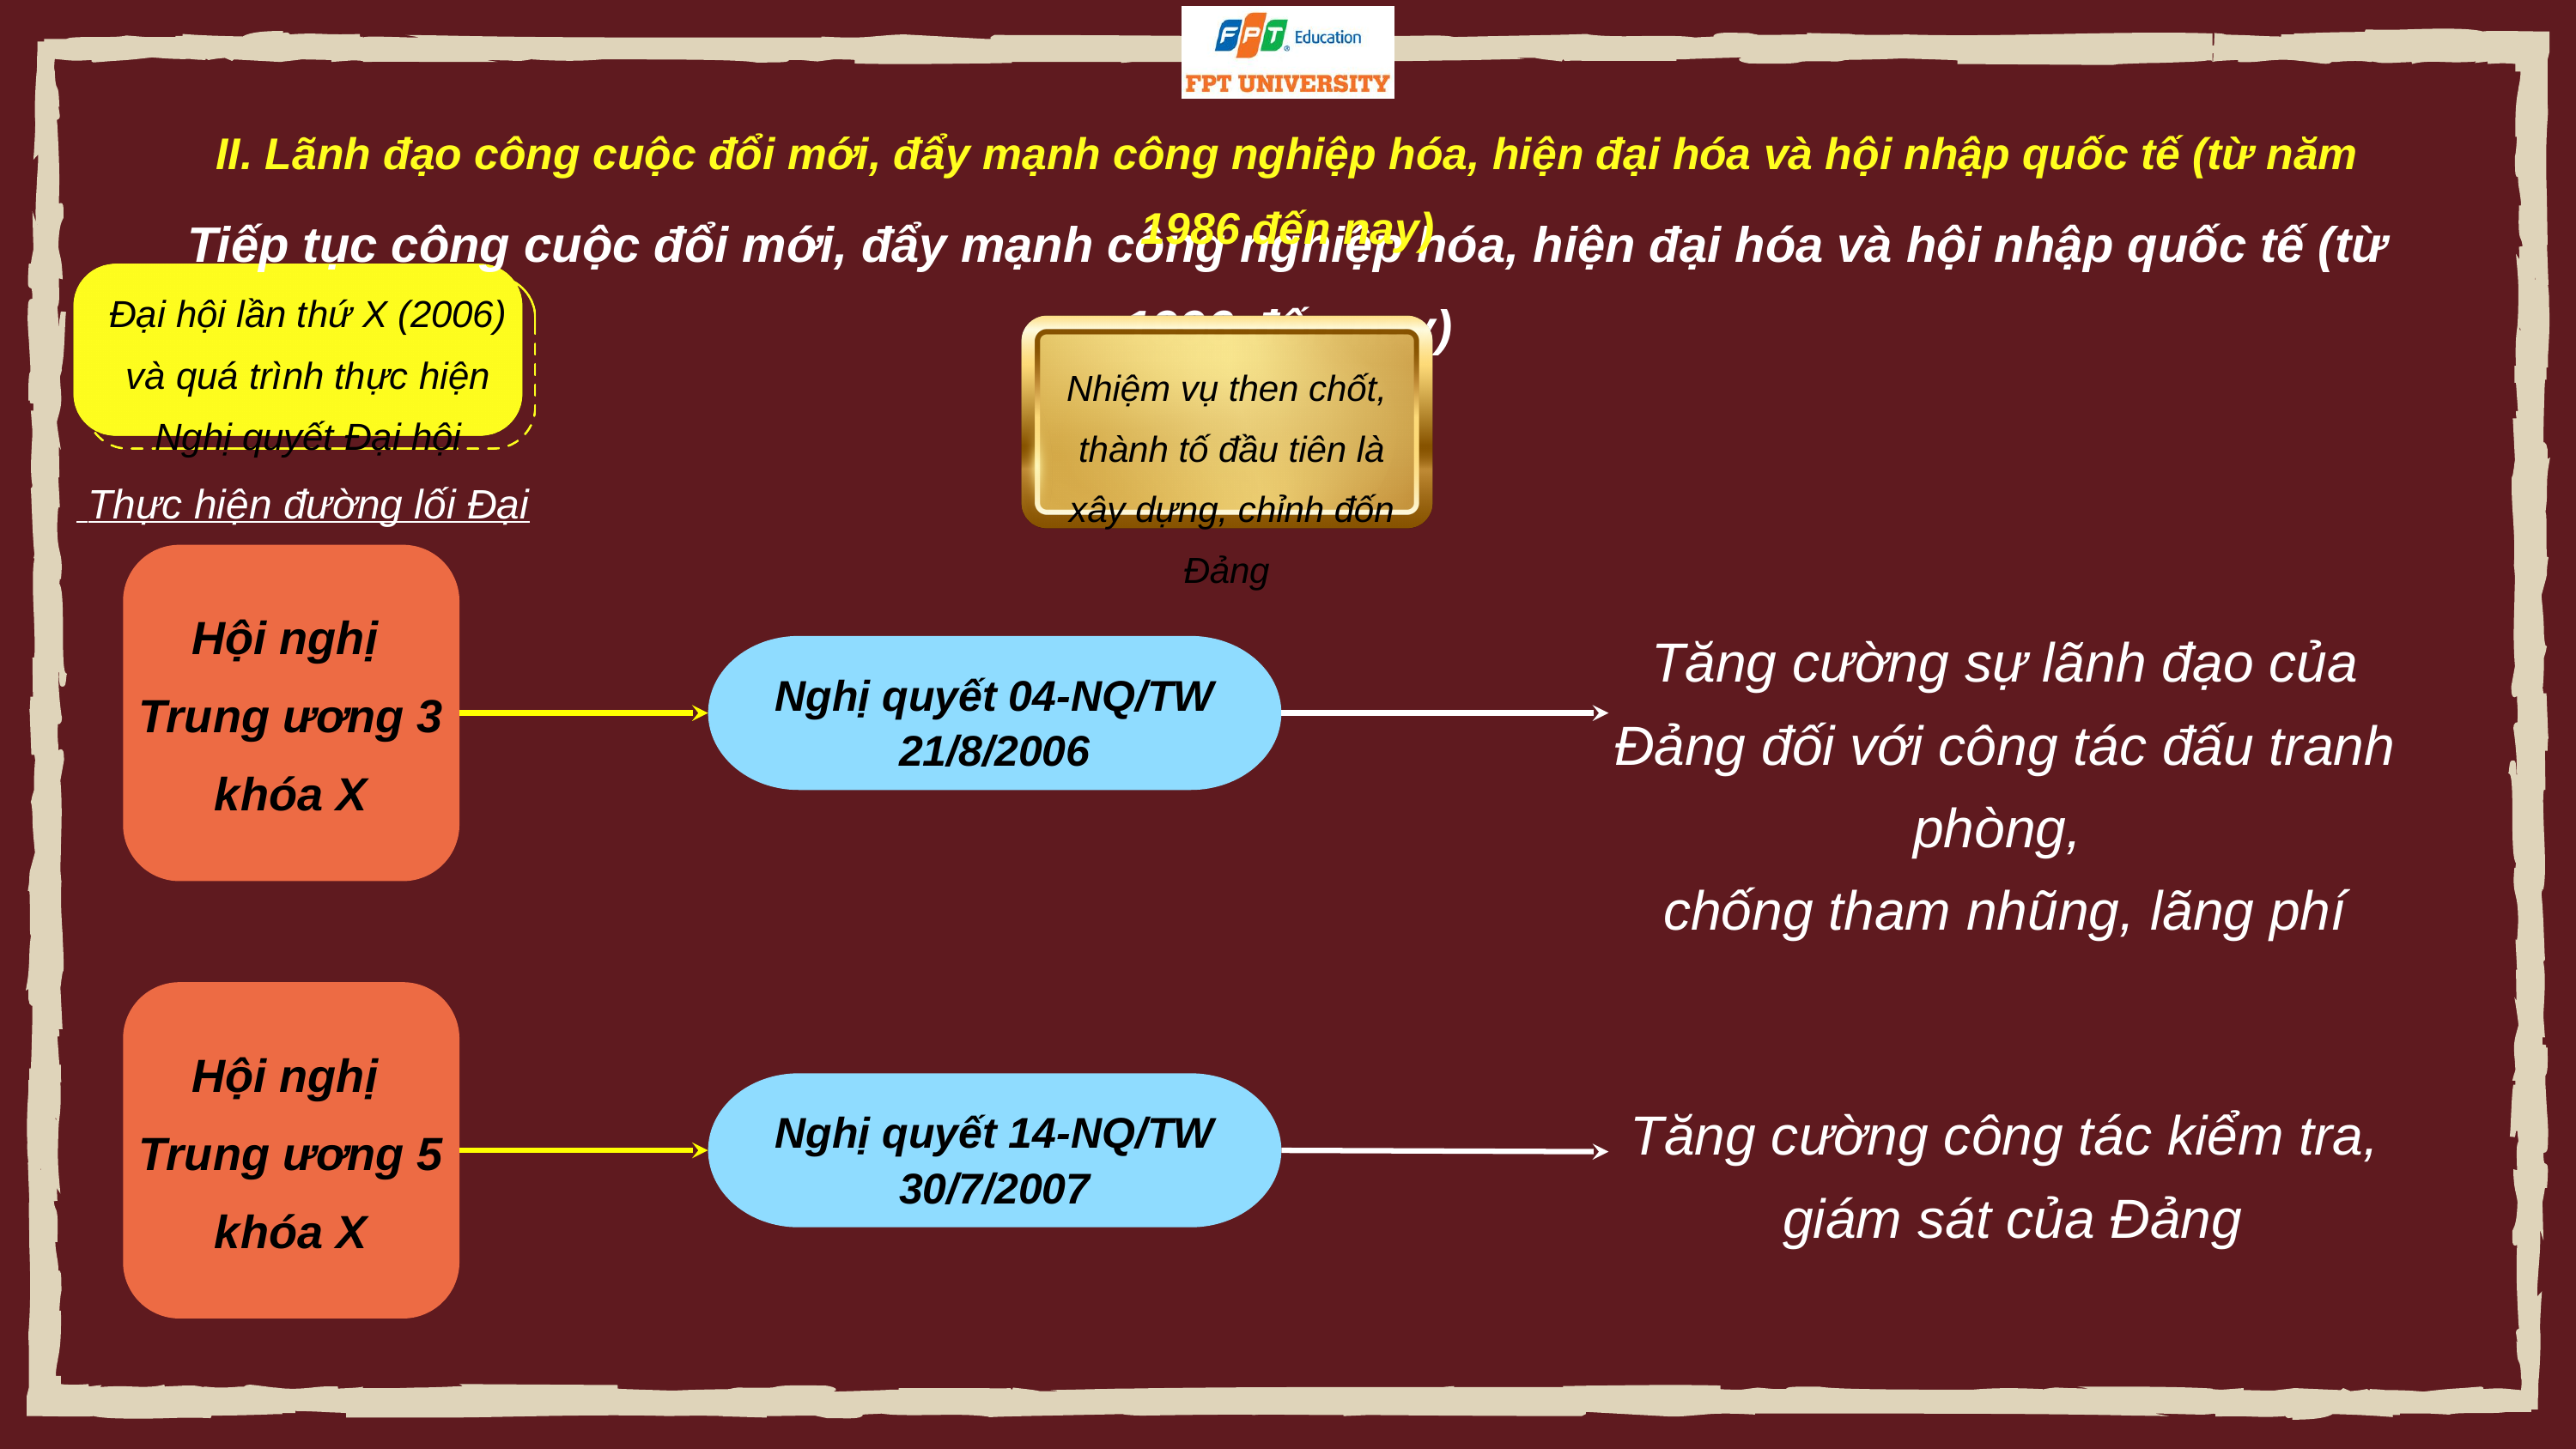

II. Lãnh đạo công cuộc đổi mới, đẩy mạnh công nghiệp hóa, hiện đại hóa và hội nhập quốc tế (từ năm 1986 đến nay)
Tiếp tục công cuộc đổi mới, đẩy mạnh công nghiệp hóa, hiện đại hóa và hội nhập quốc tế (từ 1996 đến nay)

Đại hội lần thứ X (2006)
và quá trình thực hiện
Nghị quyết Đại hội

Nhiệm vụ then chốt,
 thành tố đầu tiên là
 xây dựng, chỉnh đốn Đảng
 Thực hiện đường lối Đại hội X

Hội nghị
Trung ương 3 khóa X
Tăng cường sự lãnh đạo của Đảng đối với công tác đấu tranh phòng,
chống tham nhũng, lãng phí

Nghị quyết 04-NQ/TW
21/8/2006

Hội nghị
Trung ương 5 khóa X

Nghị quyết 14-NQ/TW
30/7/2007
Tăng cường công tác kiểm tra,
 giám sát của Đảng